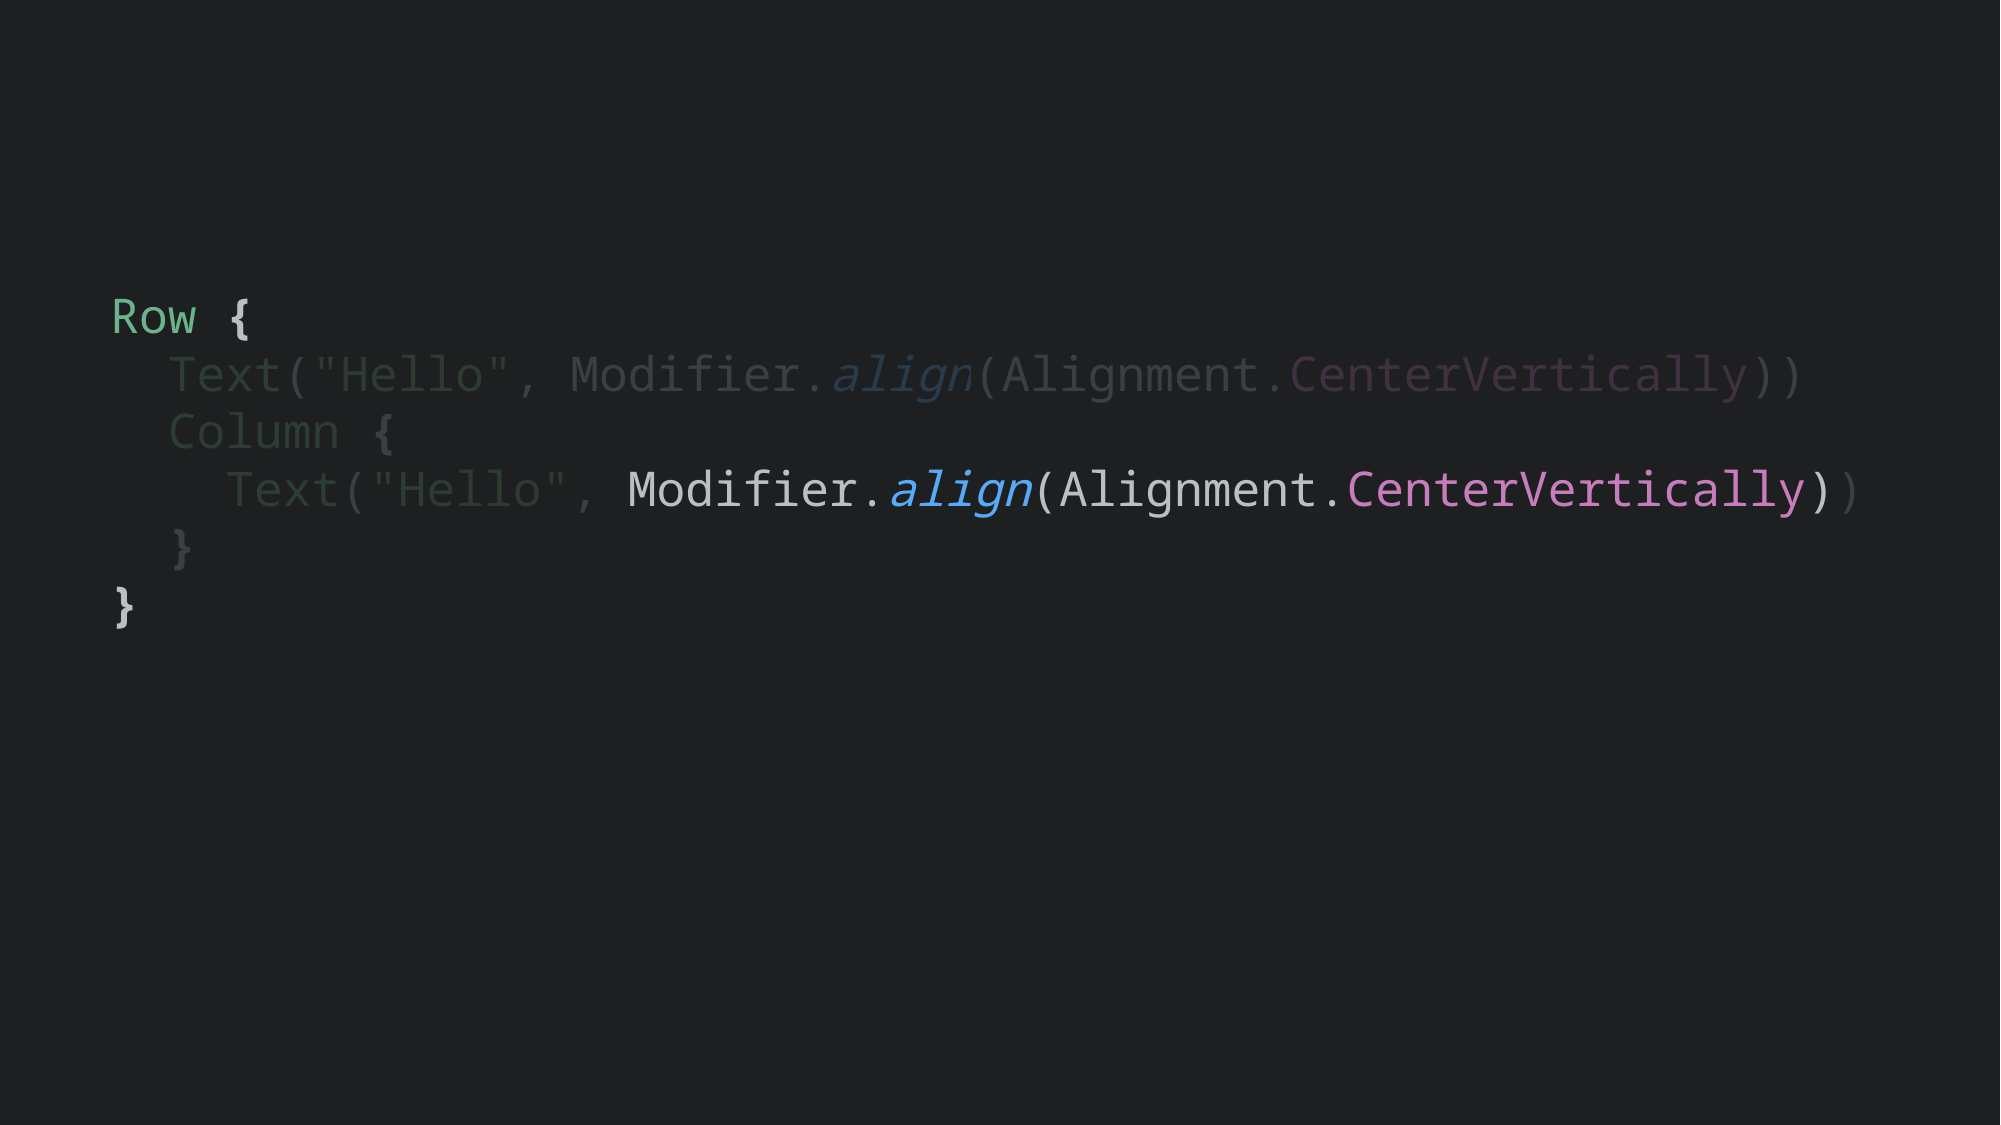

Row {
  Text("Hello", Modifier.align(Alignment.CenterVertically))
  Column {
    Text("Hello", Modifier.align(Alignment.CenterVertically))
  }
}